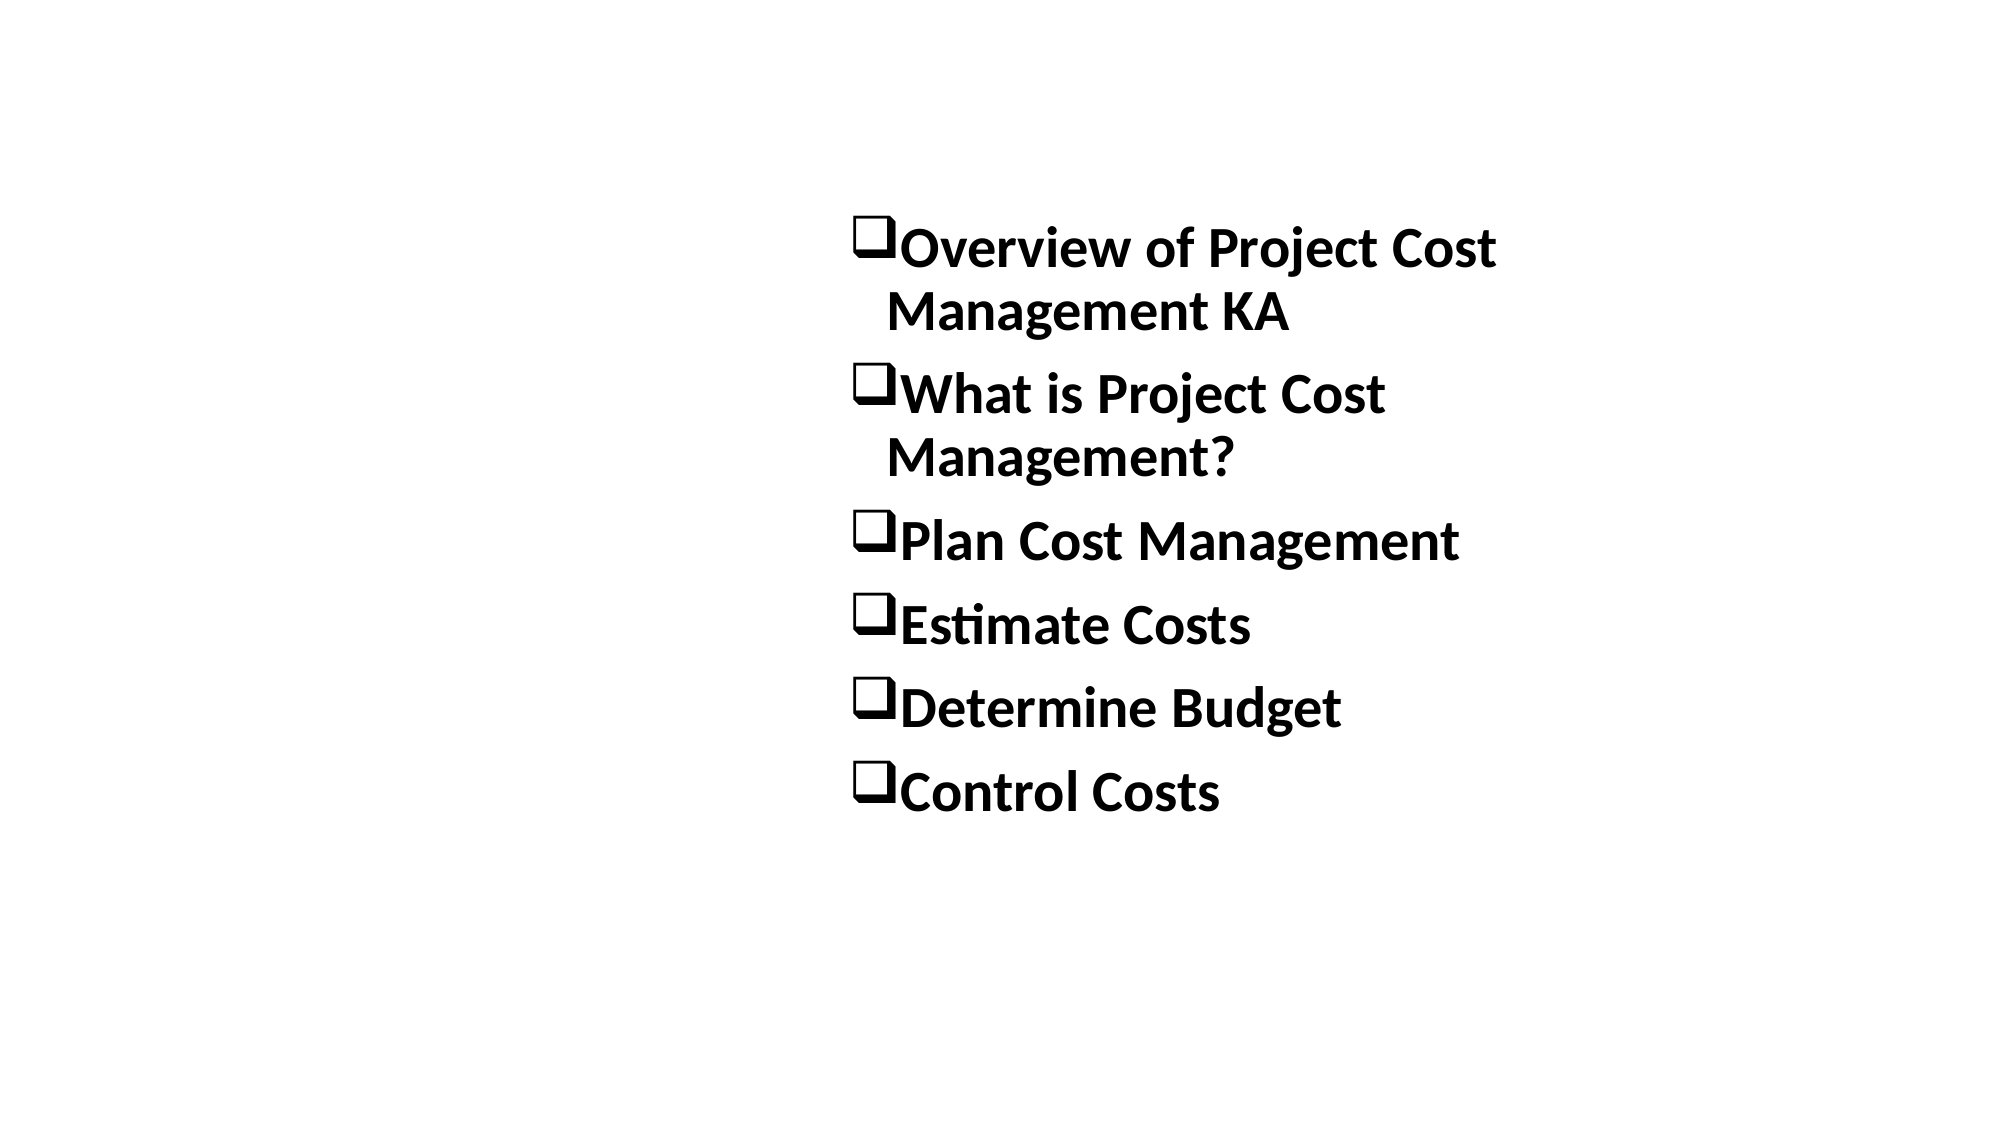

# Project Cost Management
Overview of Project Cost Management KA
What is Project Cost Management?
Plan Cost Management
Estimate Costs
Determine Budget
Control Costs